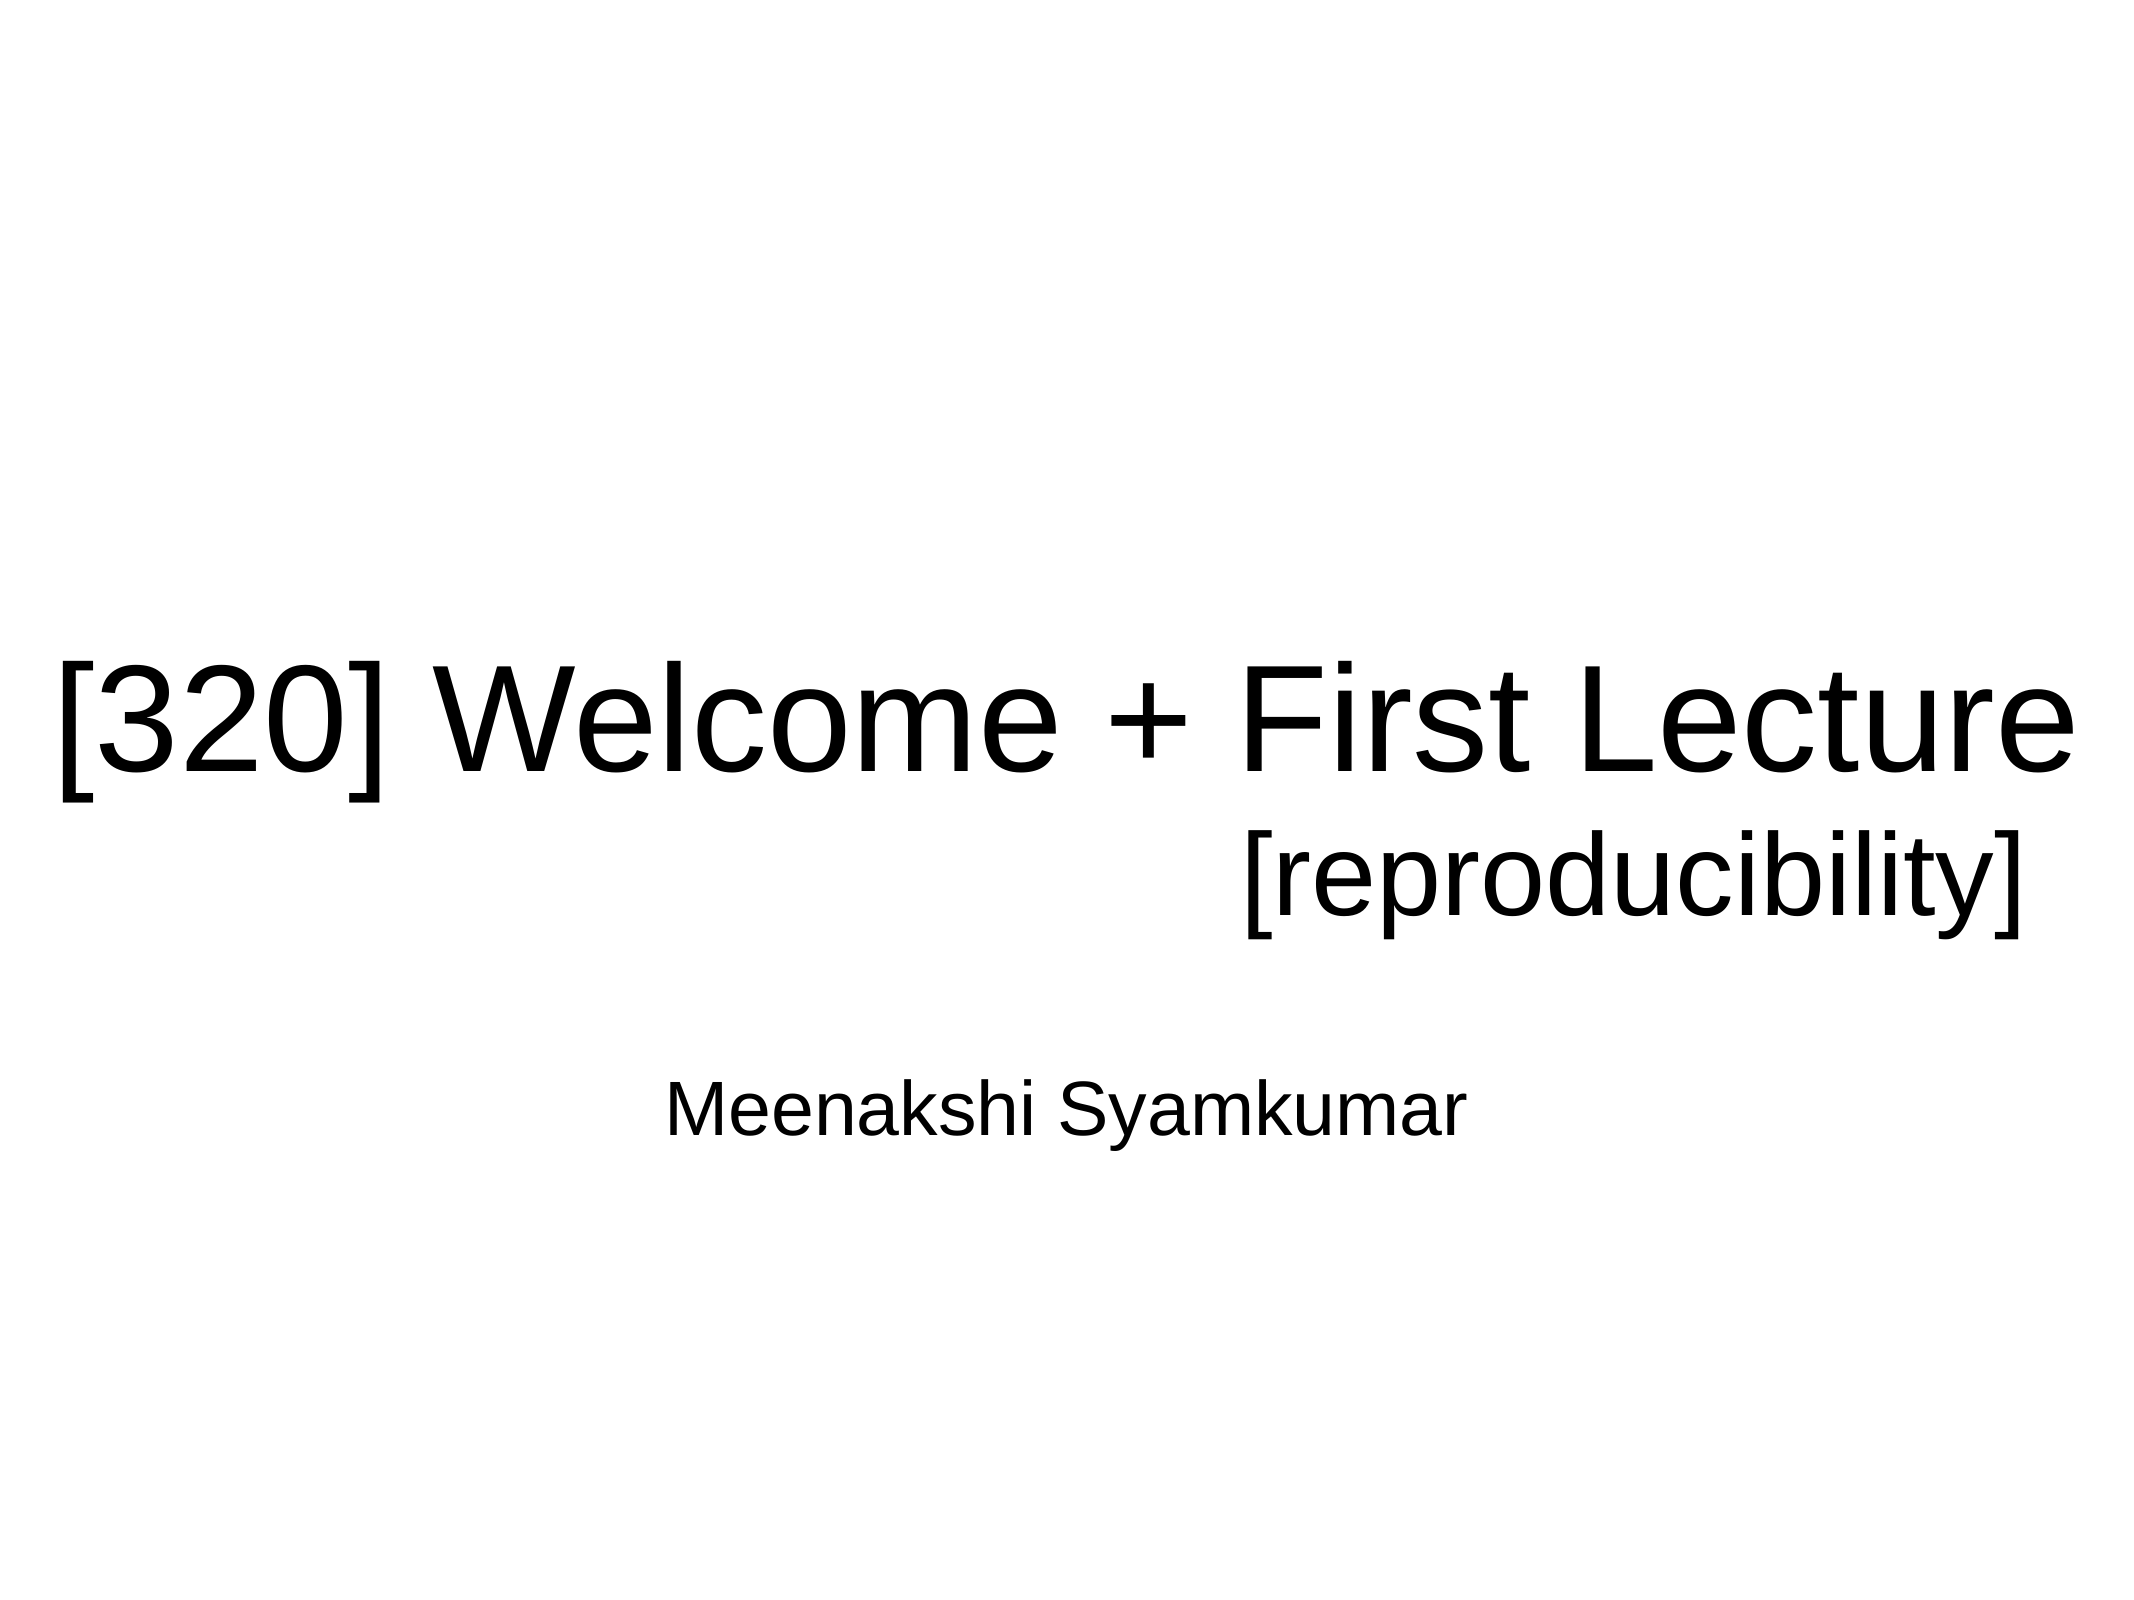

# [320] Welcome + First Lecture
[reproducibility]
Meenakshi Syamkumar